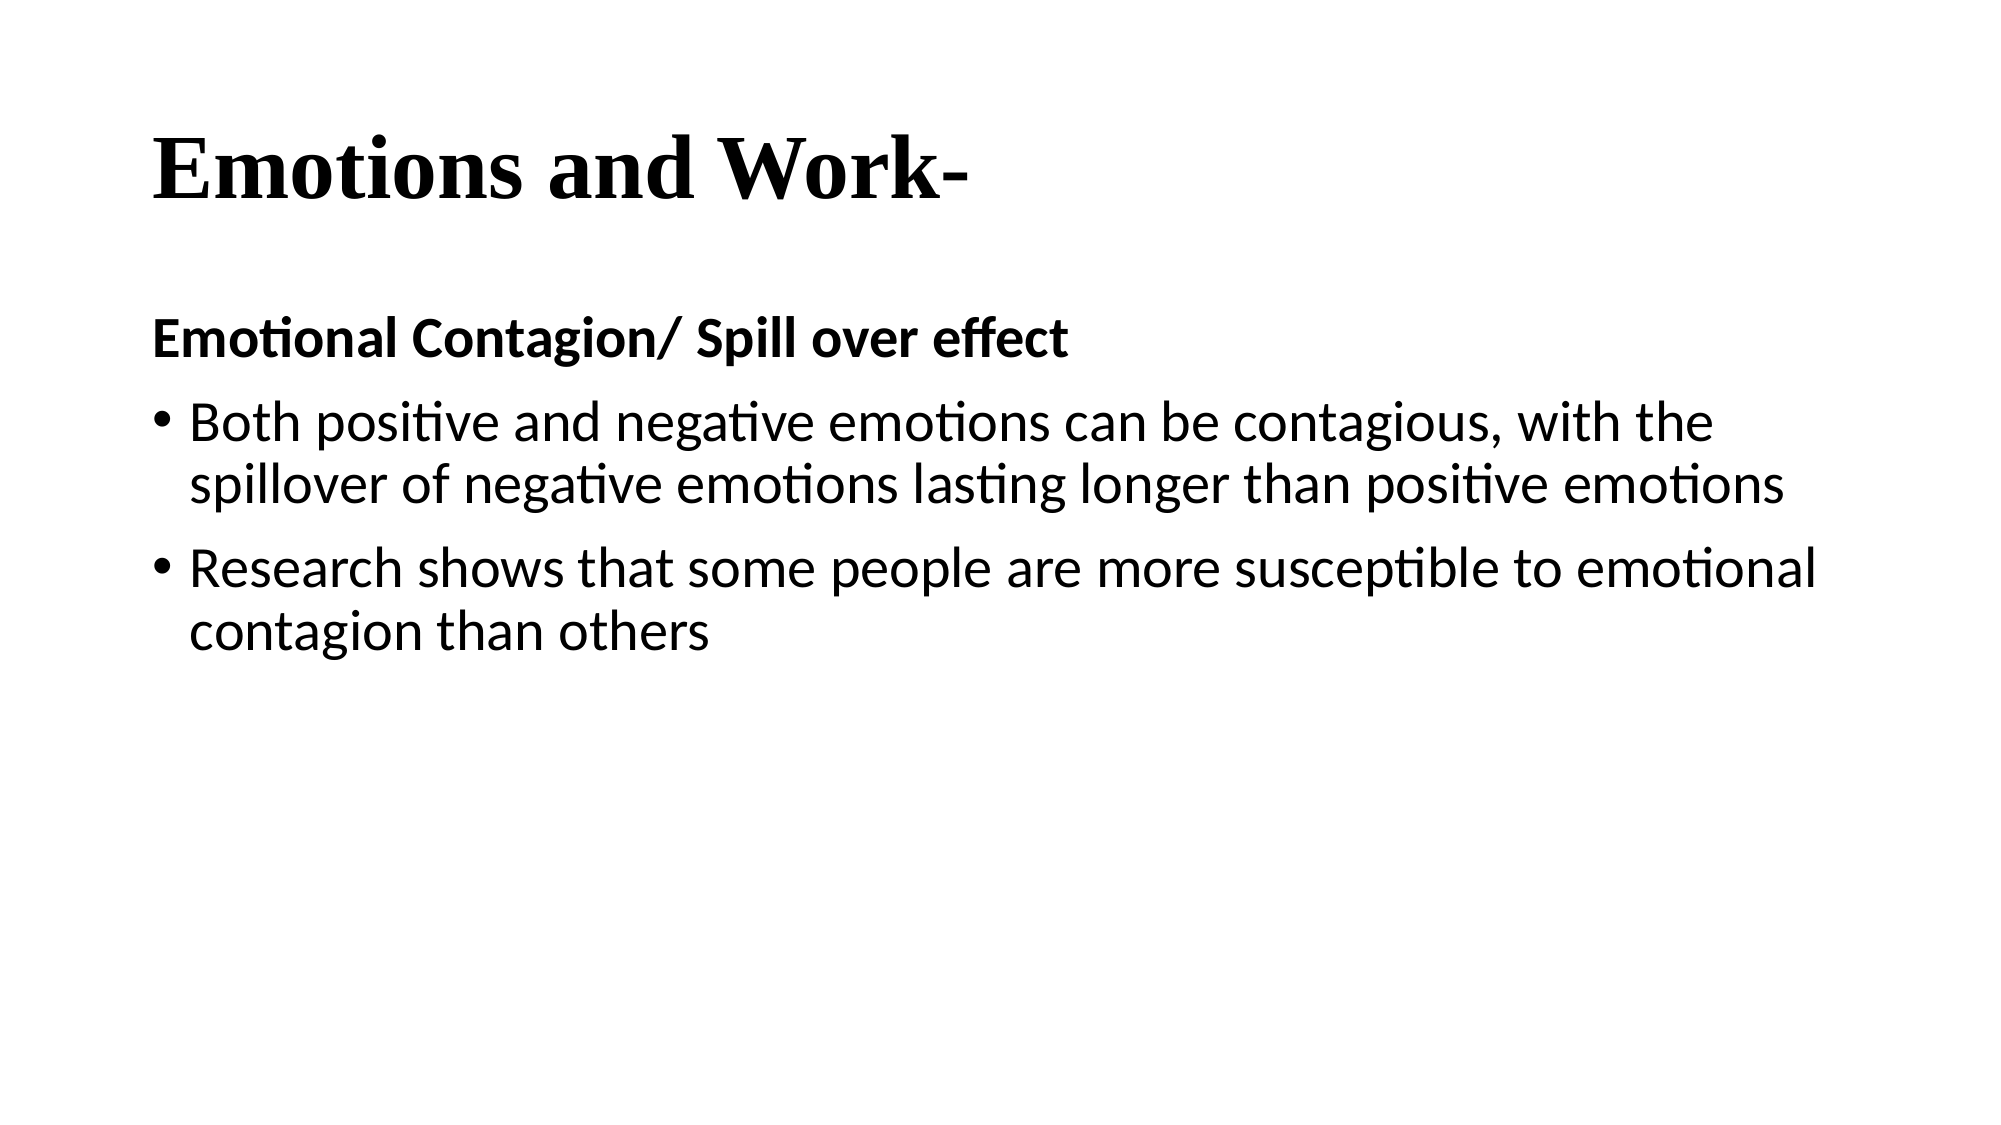

# Emotions and Work-
Emotional Contagion/ Spill over effect
Both positive and negative emotions can be contagious, with the spillover of negative emotions lasting longer than positive emotions
Research shows that some people are more susceptible to emotional contagion than others